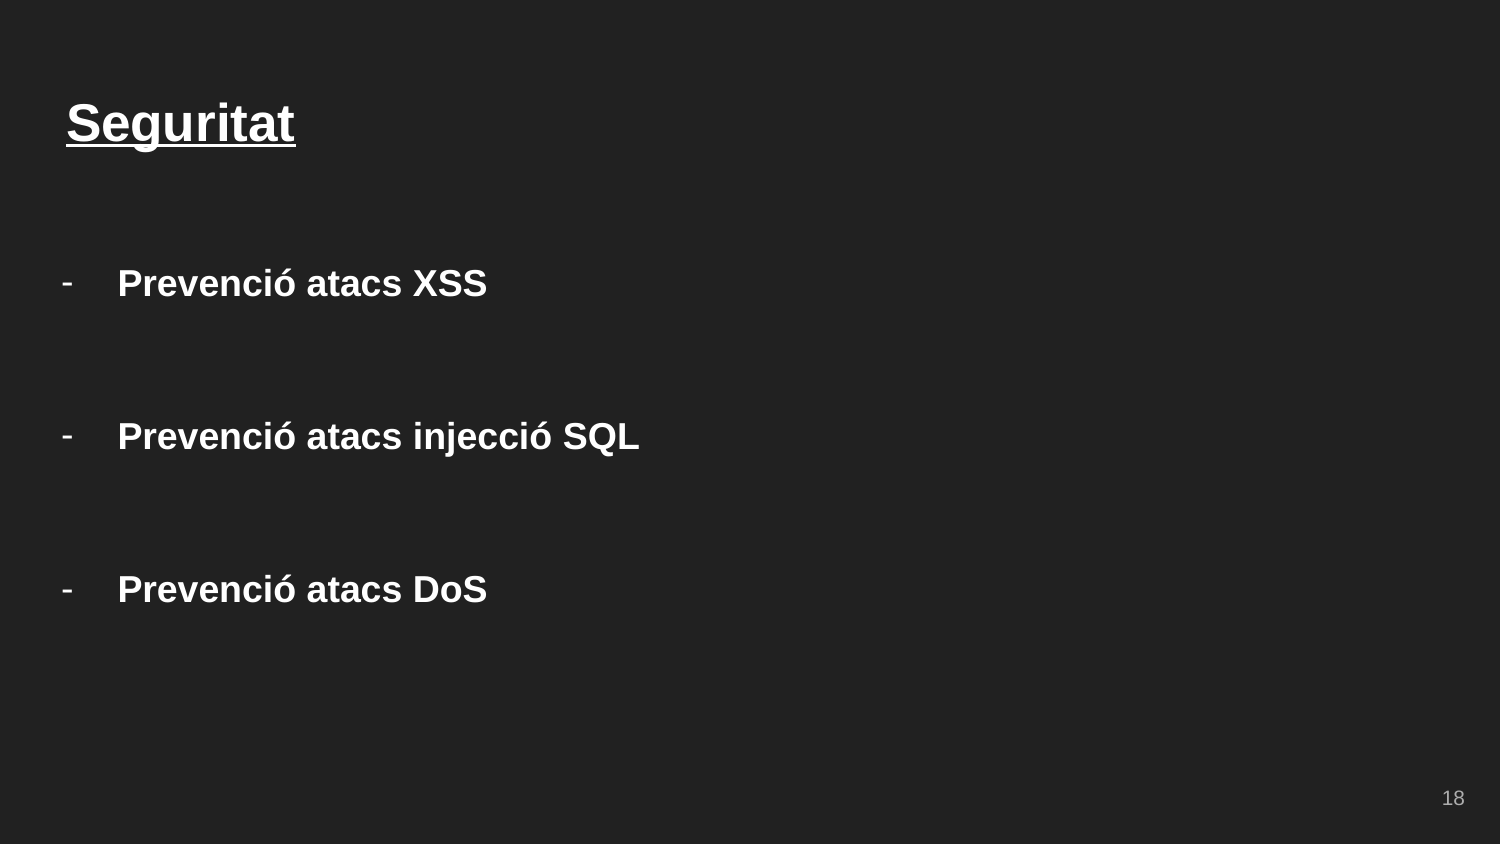

# Seguritat

Prevenció atacs XSS

Prevenció atacs injecció SQL

Prevenció atacs DoS
18